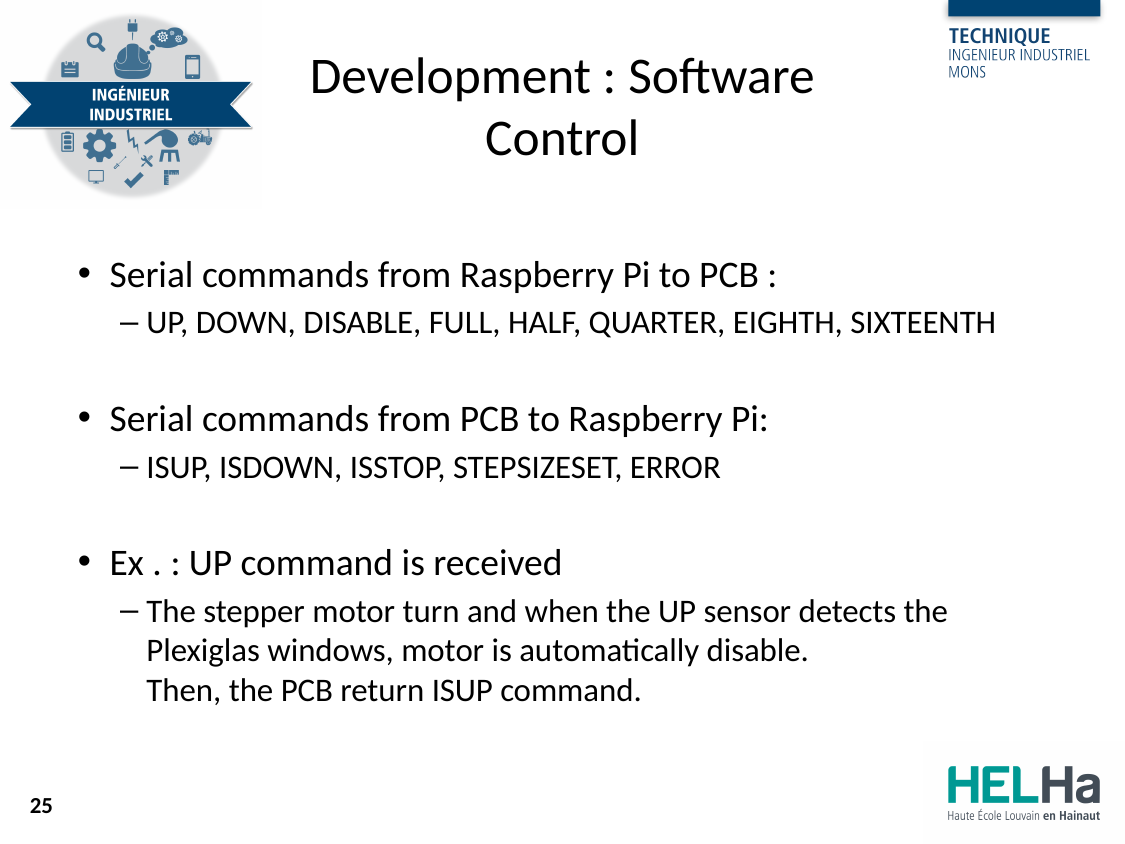

# Development : Software Control

Serial commands from Raspberry Pi to PCB :
UP, DOWN, DISABLE, FULL, HALF, QUARTER, EIGHTH, SIXTEENTH

Serial commands from PCB to Raspberry Pi:
ISUP, ISDOWN, ISSTOP, STEPSIZESET, ERROR

Ex . : UP command is received
The stepper motor turn and when the UP sensor detects the Plexiglas windows, motor is automatically disable.
Then, the PCB return ISUP command.

25